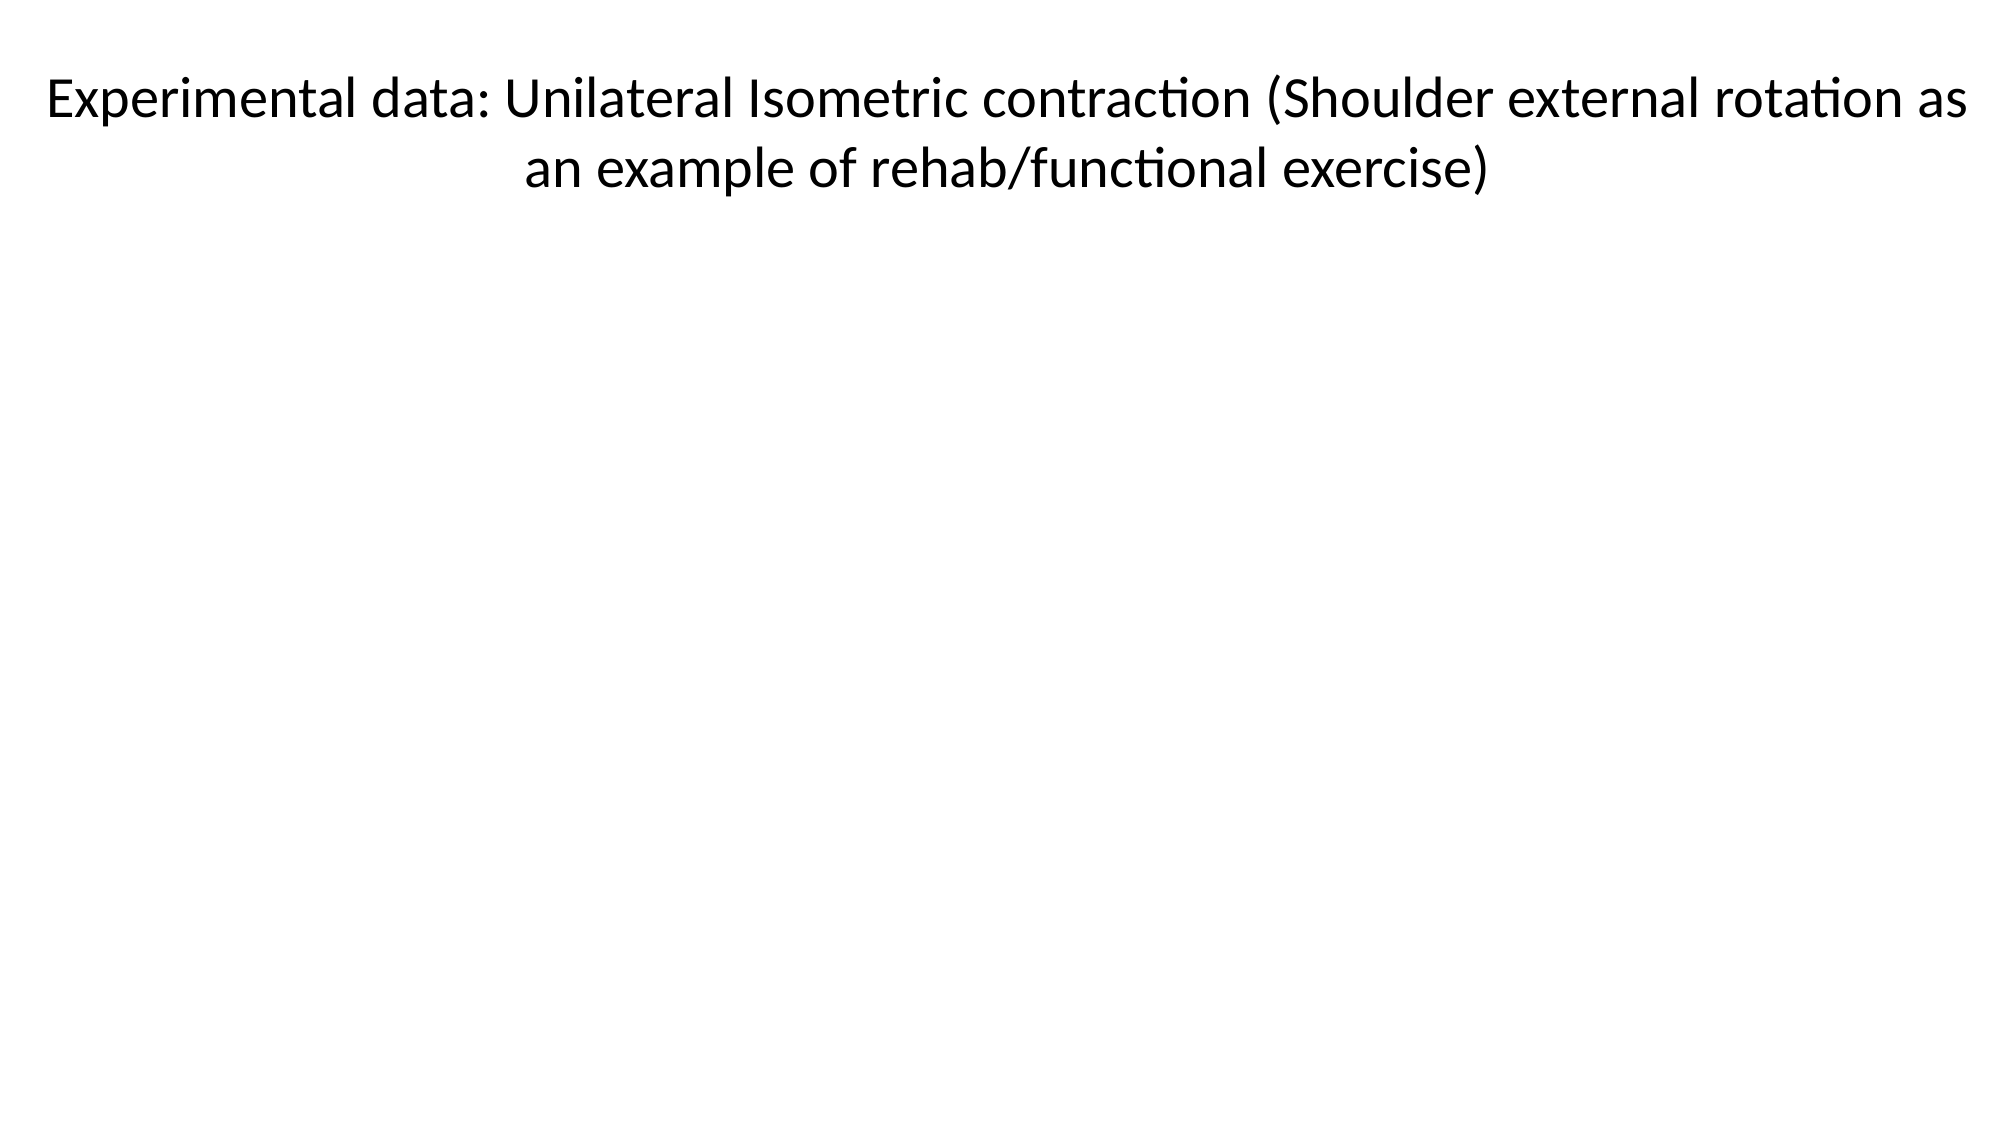

Experimental data: Unilateral Isometric contraction (Shoulder external rotation as an example of rehab/functional exercise)